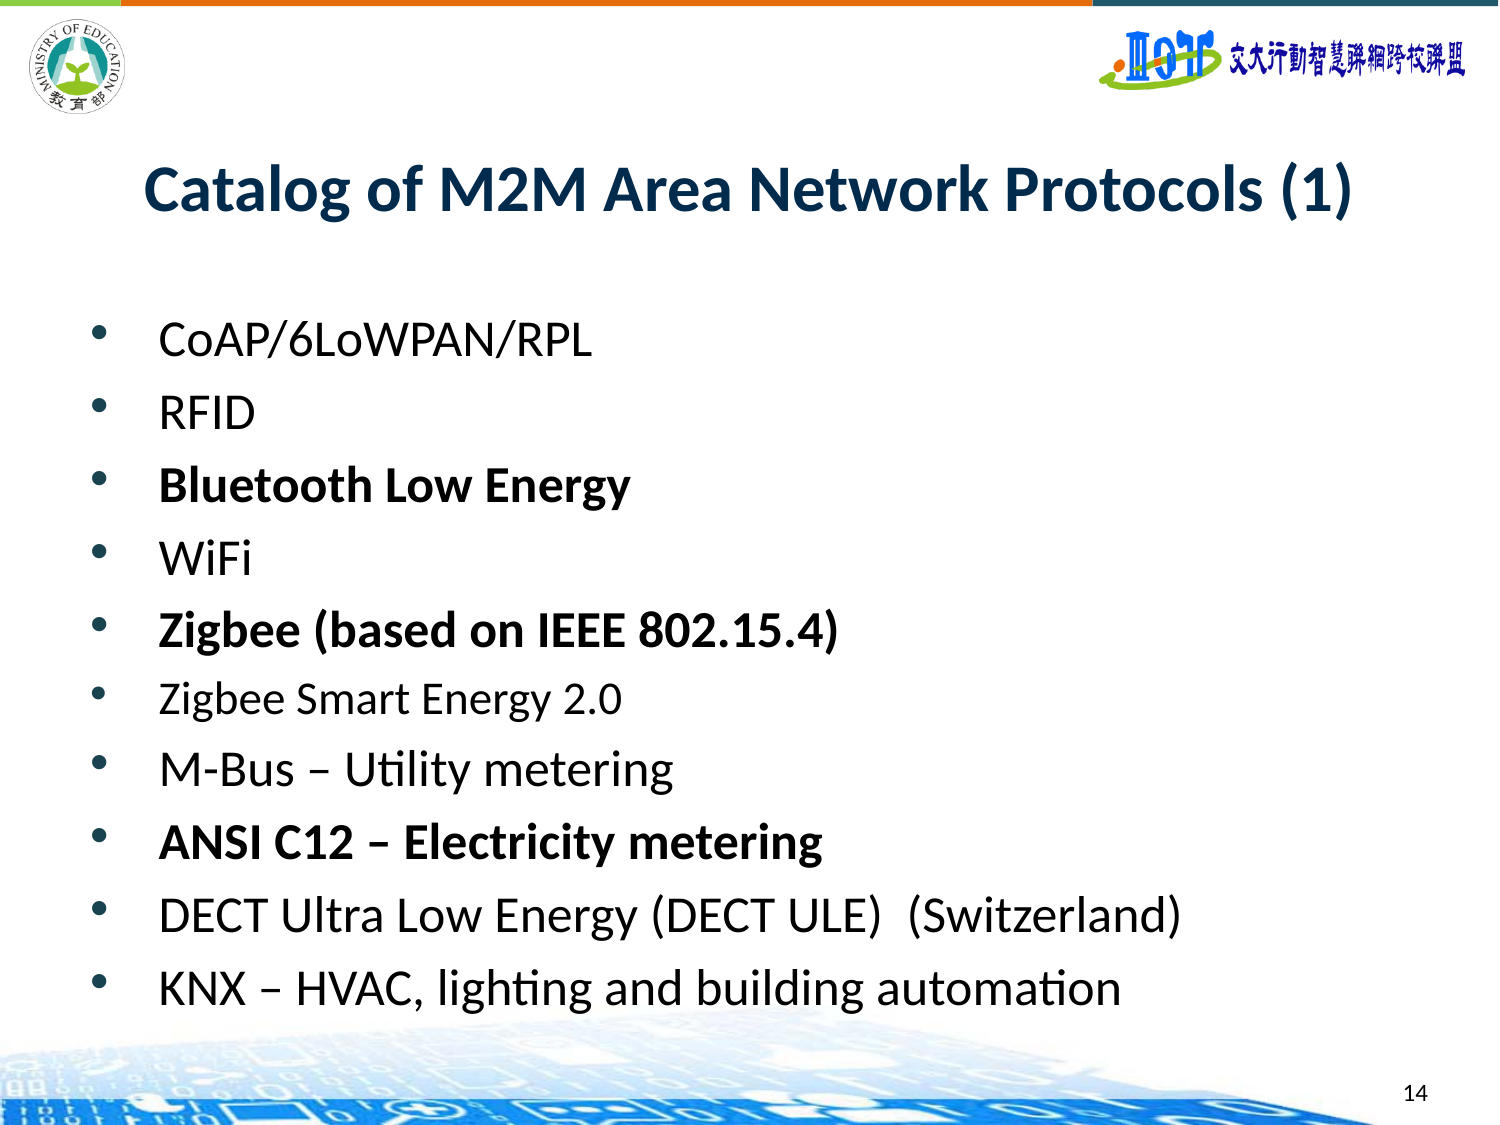

# Catalog of M2M Area Network Protocols (1)
CoAP/6LoWPAN/RPL
RFID
Bluetooth Low Energy
WiFi
Zigbee (based on IEEE 802.15.4)
Zigbee Smart Energy 2.0
M-Bus – Utility metering
ANSI C12 – Electricity metering
DECT Ultra Low Energy (DECT ULE)  (Switzerland)
KNX – HVAC, lighting and building automation
14